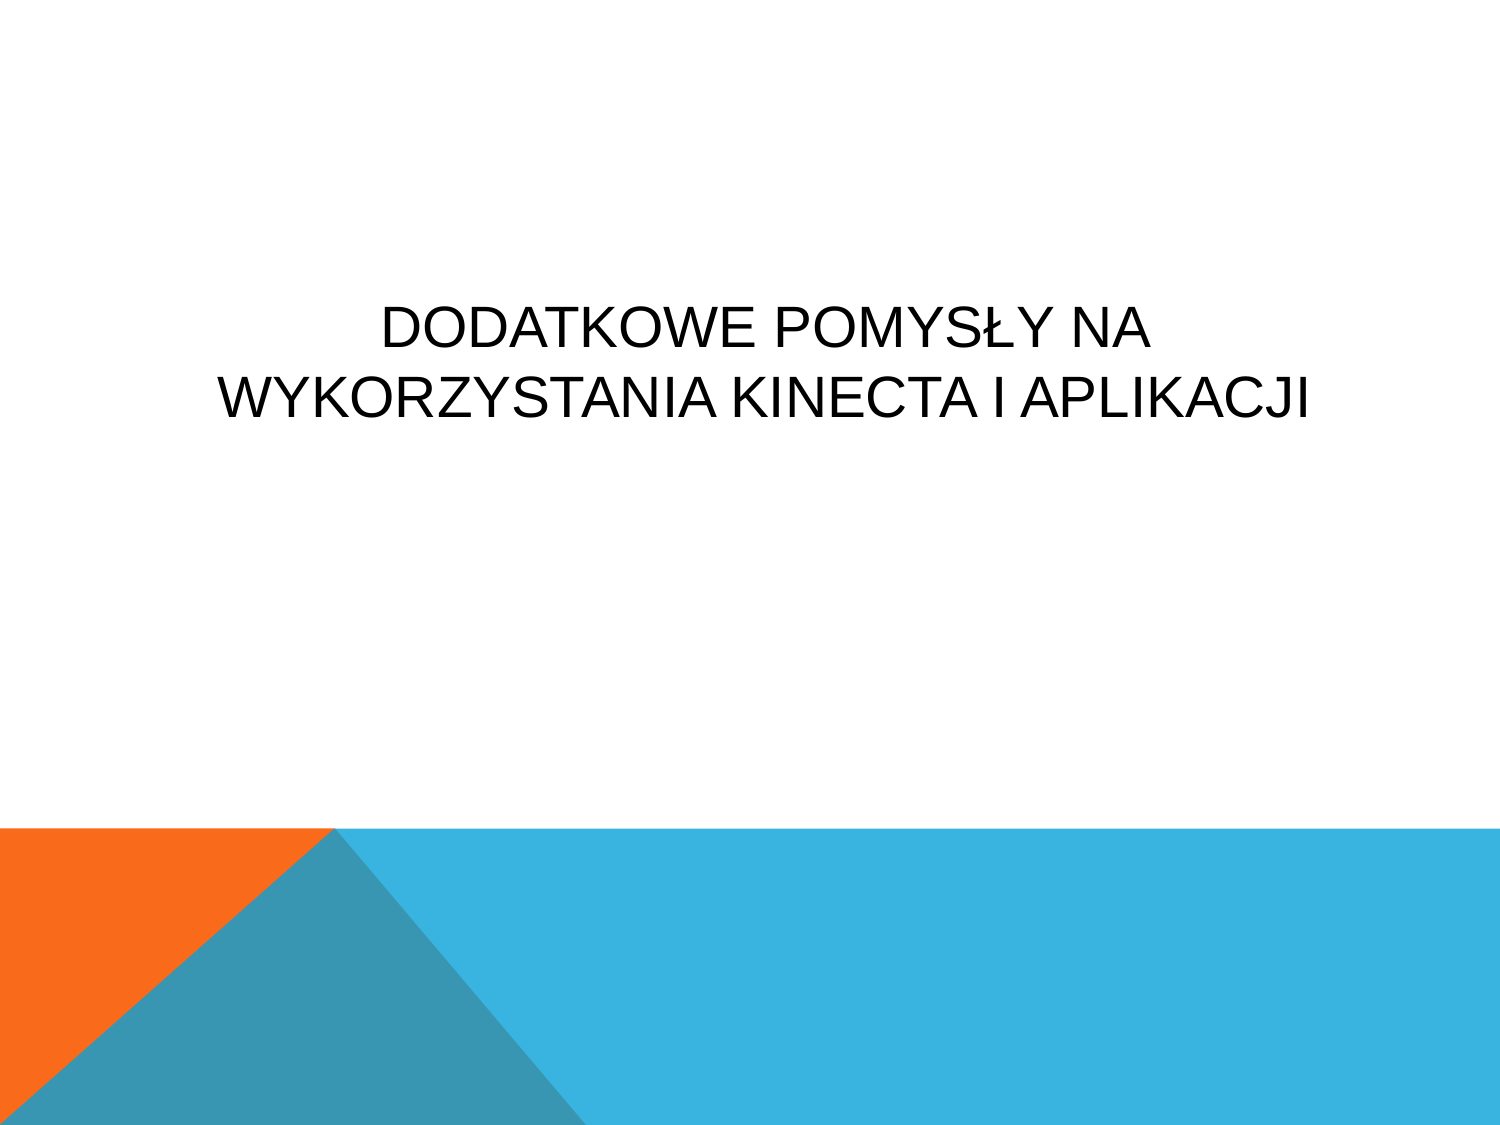

# DODATKOWE POMYSŁY NA WYKORZYSTANIA KINECTA I APLIKACJi